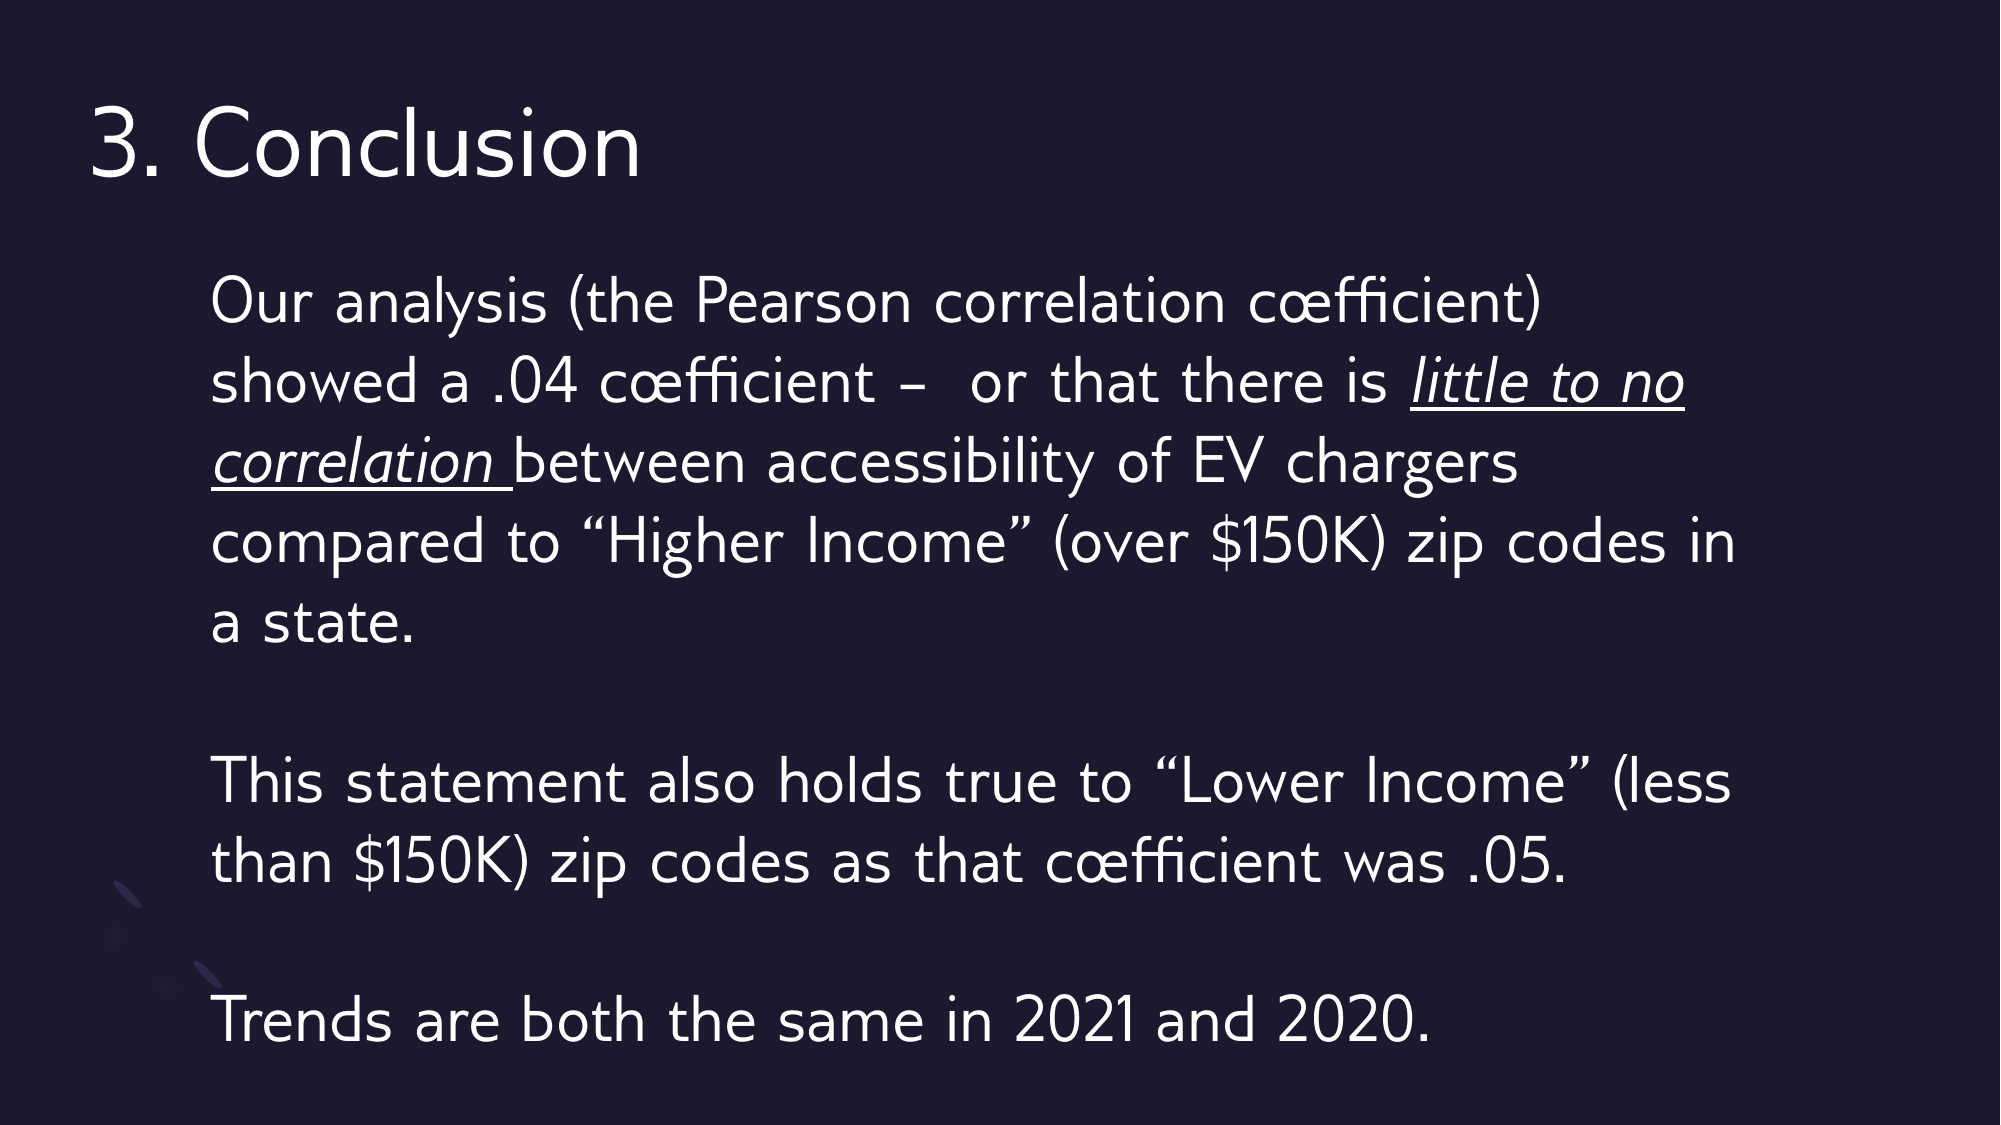

# 3. Conclusion
Our analysis (the Pearson correlation coefficient) showed a .04 coefficient –  or that there is little to no correlation between accessibility of EV chargers compared to “Higher Income” (over $150K) zip codes in a state.

This statement also holds true to “Lower Income” (less than $150K) zip codes as that coefficient was .05.

Trends are both the same in 2021 and 2020.